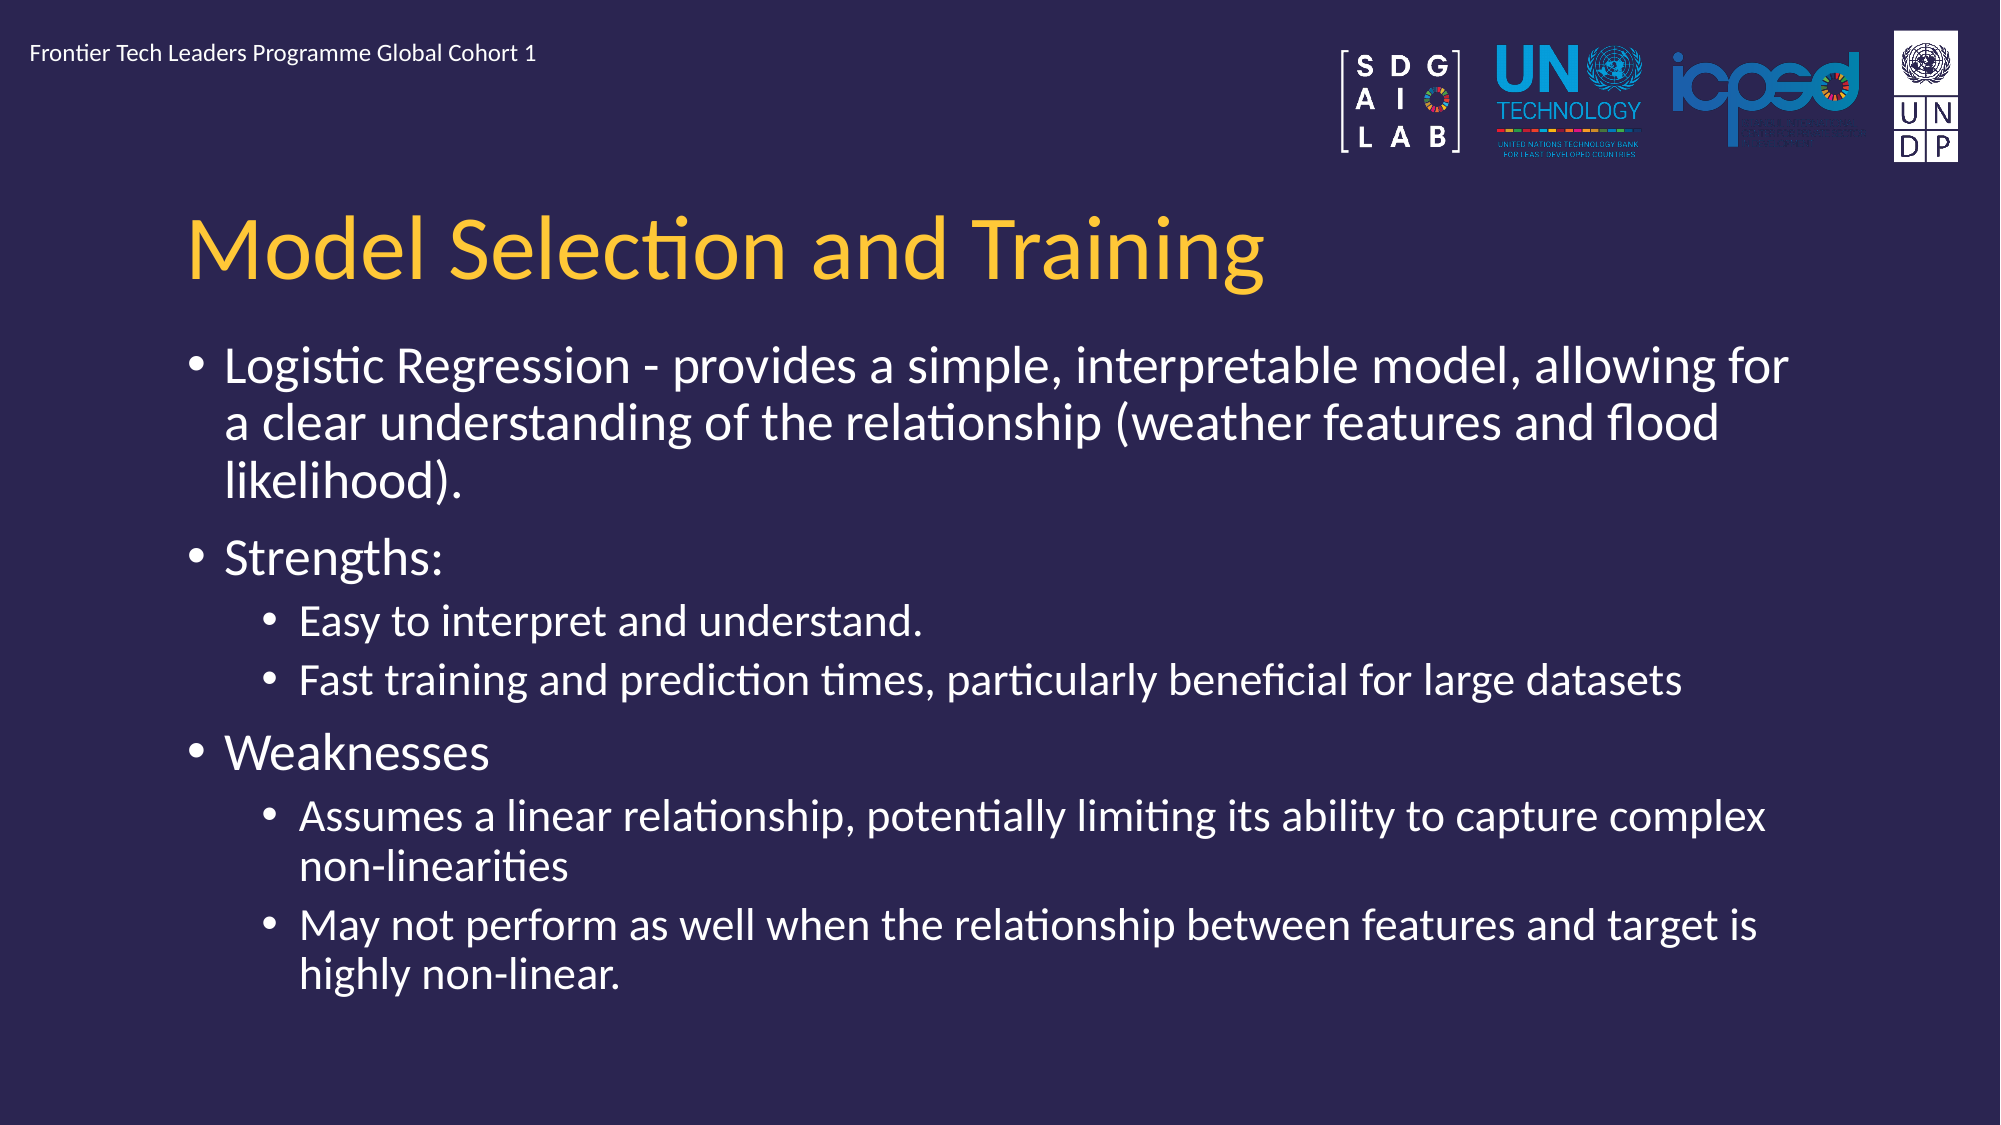

Frontier Tech Leaders Programme Global Cohort 1
# Model Selection and Training
Logistic Regression - provides a simple, interpretable model, allowing for a clear understanding of the relationship (weather features and flood likelihood).
Strengths:
Easy to interpret and understand.
Fast training and prediction times, particularly beneficial for large datasets
Weaknesses
Assumes a linear relationship, potentially limiting its ability to capture complex non-linearities
May not perform as well when the relationship between features and target is highly non-linear.